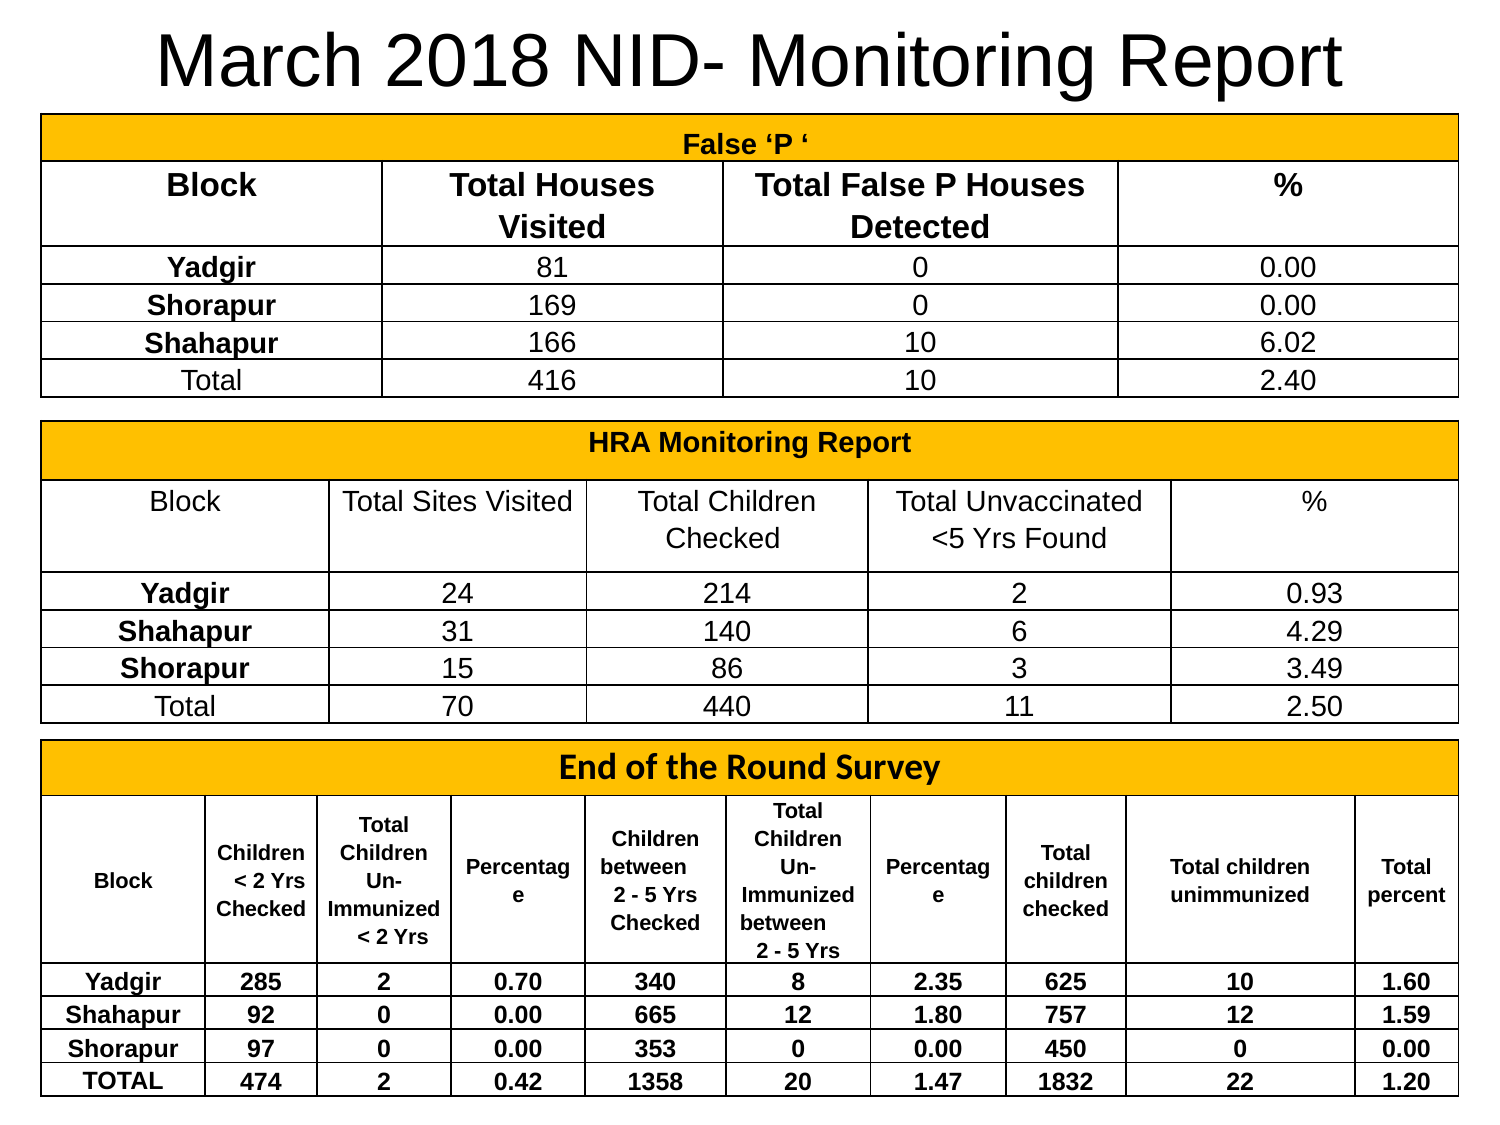

# March 2018 NID- Monitoring Report
| False ‘P ‘ |  |  |  |
| --- | --- | --- | --- |
| Block | Total Houses Visited | Total False P Houses Detected | % |
| Yadgir | 81 | 0 | 0.00 |
| Shorapur | 169 | 0 | 0.00 |
| Shahapur | 166 | 10 | 6.02 |
| Total | 416 | 10 | 2.40 |
| HRA Monitoring Report |  |  |  |  |
| --- | --- | --- | --- | --- |
| Block | Total Sites Visited | Total Children Checked | Total Unvaccinated <5 Yrs Found | % |
| Yadgir | 24 | 214 | 2 | 0.93 |
| Shahapur | 31 | 140 | 6 | 4.29 |
| Shorapur | 15 | 86 | 3 | 3.49 |
| Total | 70 | 440 | 11 | 2.50 |
| End of the Round Survey |  |  |  |  |  |  |  |  |  |
| --- | --- | --- | --- | --- | --- | --- | --- | --- | --- |
| Block | Children < 2 Yrs Checked | Total Children Un-Immunized < 2 Yrs | Percentage | Children between 2 - 5 Yrs Checked | Total Children Un-Immunized between 2 - 5 Yrs | Percentage | Total children checked | Total children unimmunized | Total percent |
| Yadgir | 285 | 2 | 0.70 | 340 | 8 | 2.35 | 625 | 10 | 1.60 |
| Shahapur | 92 | 0 | 0.00 | 665 | 12 | 1.80 | 757 | 12 | 1.59 |
| Shorapur | 97 | 0 | 0.00 | 353 | 0 | 0.00 | 450 | 0 | 0.00 |
| TOTAL | 474 | 2 | 0.42 | 1358 | 20 | 1.47 | 1832 | 22 | 1.20 |